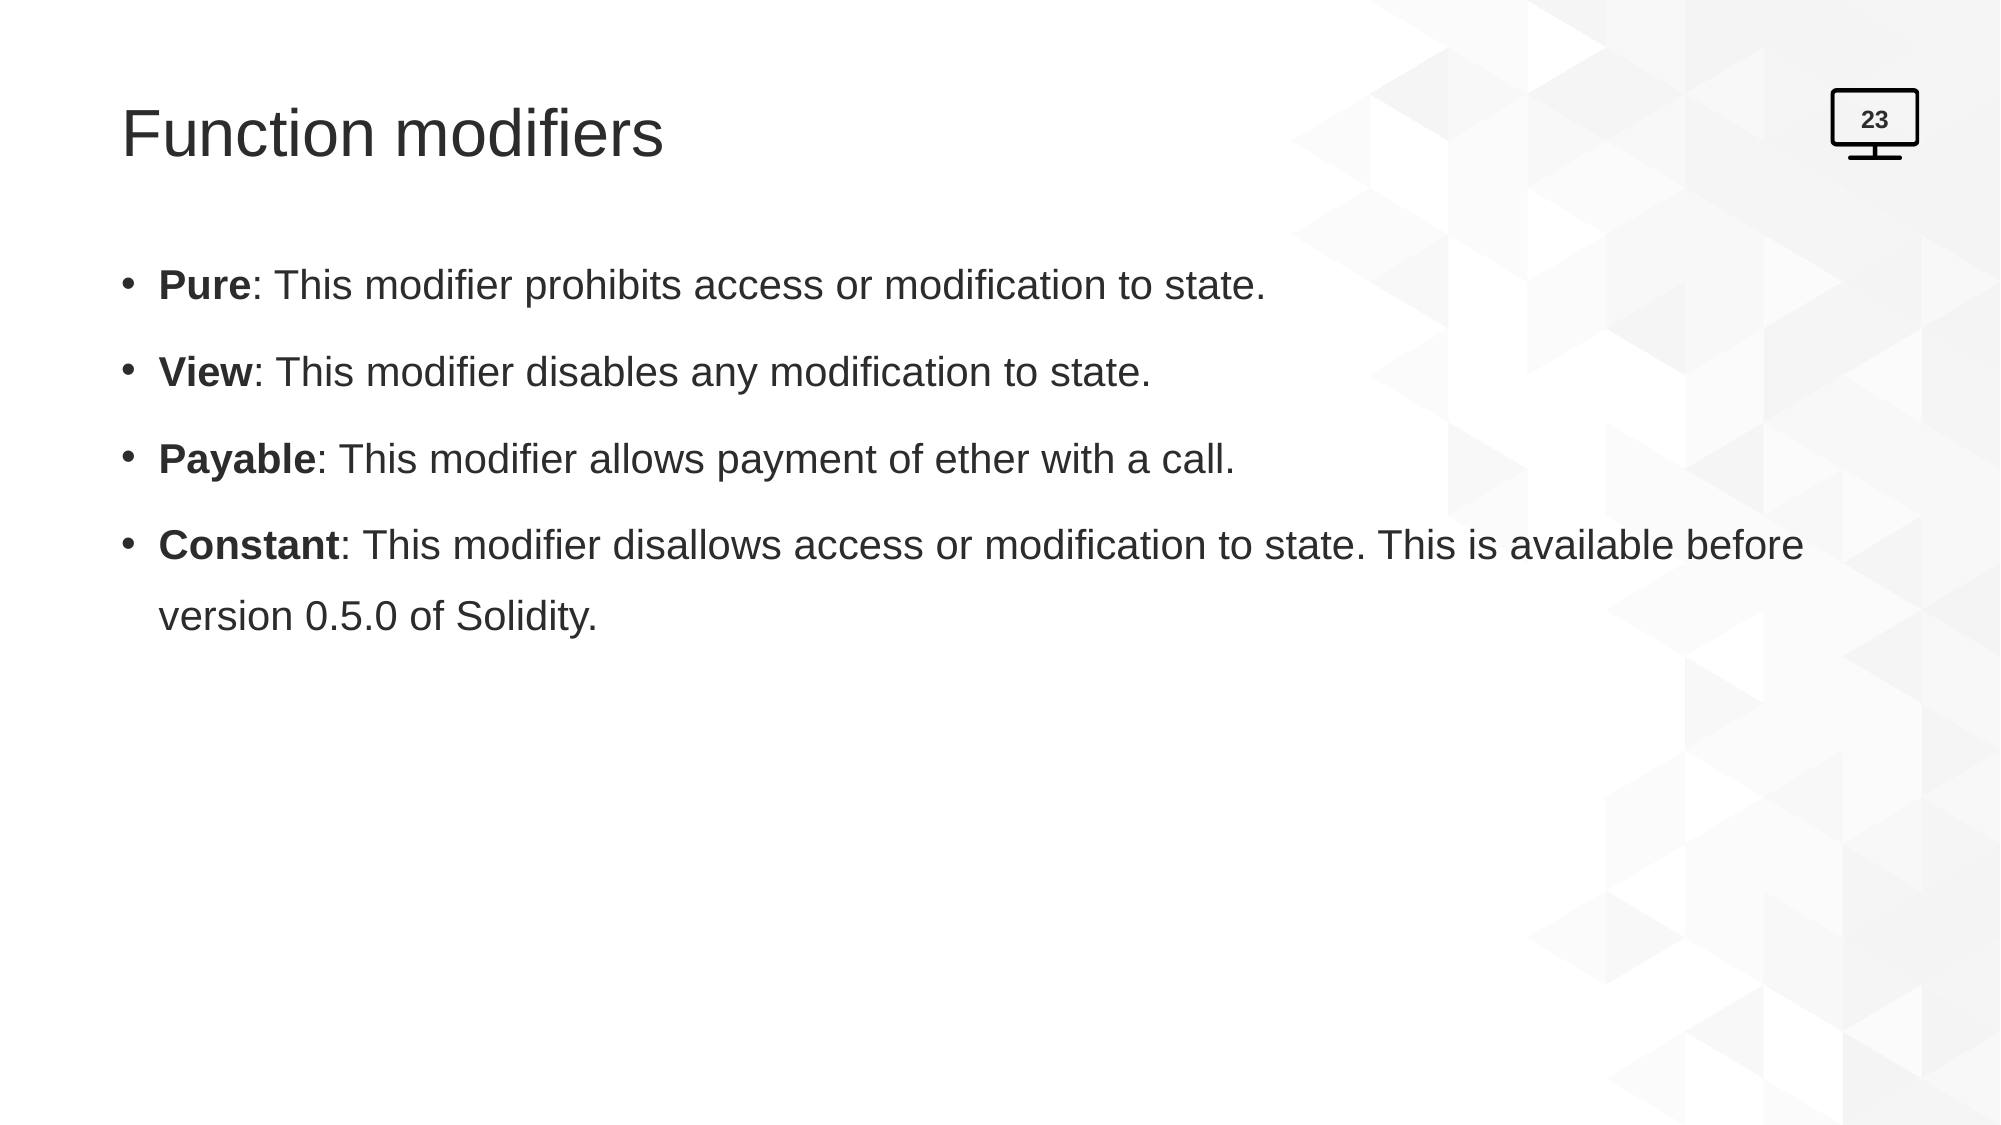

# Function modifiers
23
Pure: This modifier prohibits access or modification to state.
View: This modifier disables any modification to state.
Payable: This modifier allows payment of ether with a call.
Constant: This modifier disallows access or modification to state. This is available before version 0.5.0 of Solidity.